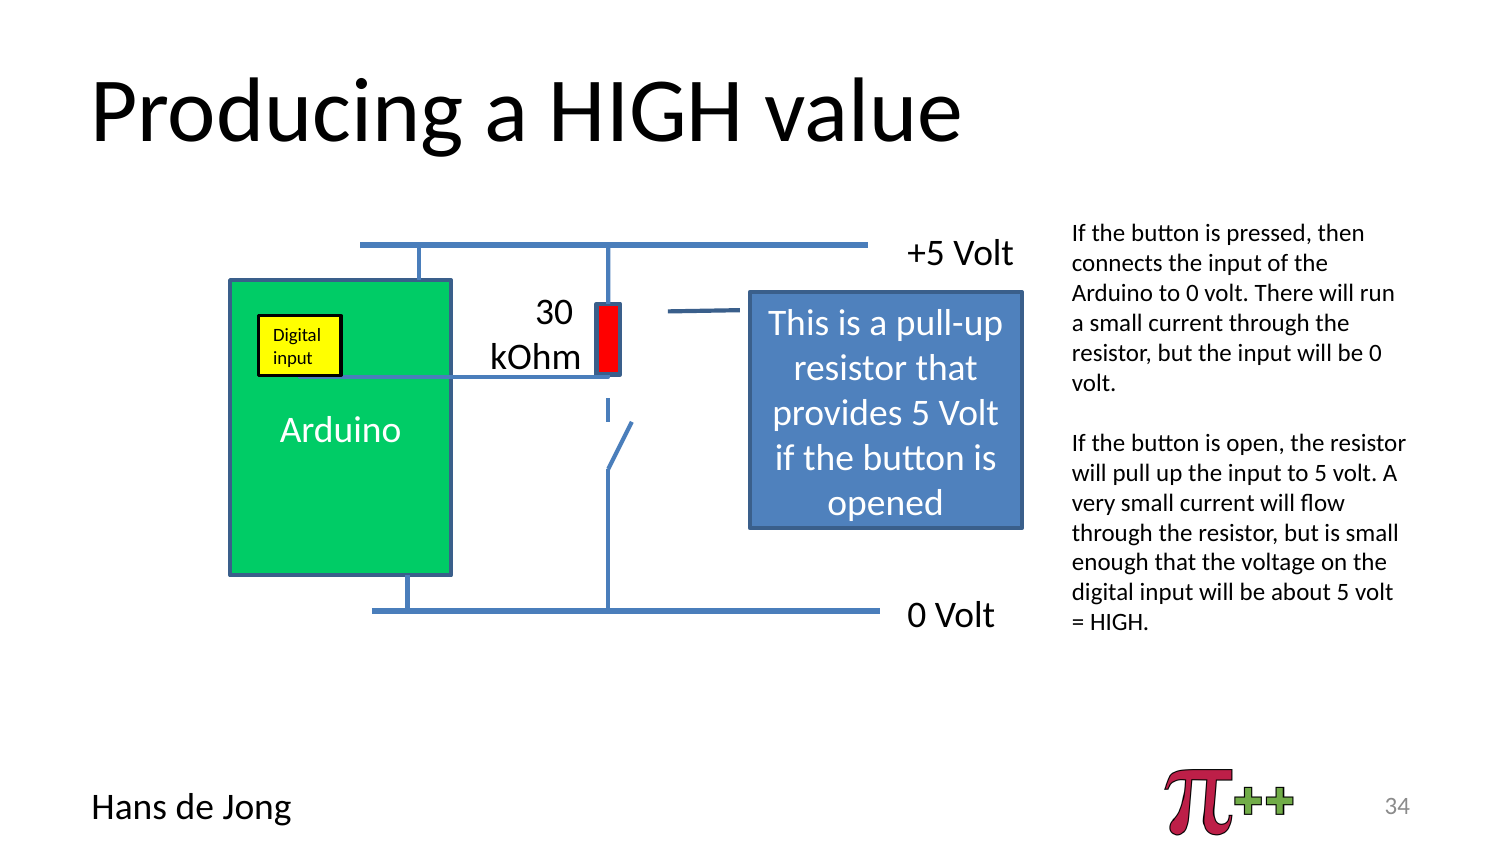

# Producing a HIGH value
If the button is pressed, then connects the input of the Arduino to 0 volt. There will run a small current through the resistor, but the input will be 0 volt.

If the button is open, the resistor will pull up the input to 5 volt. A very small current will flow through the resistor, but is small enough that the voltage on the digital input will be about 5 volt = HIGH.
+5 Volt
Arduino
30
kOhm
This is a pull-up resistor that provides 5 Volt if the button is opened
Digital input

0 Volt
34